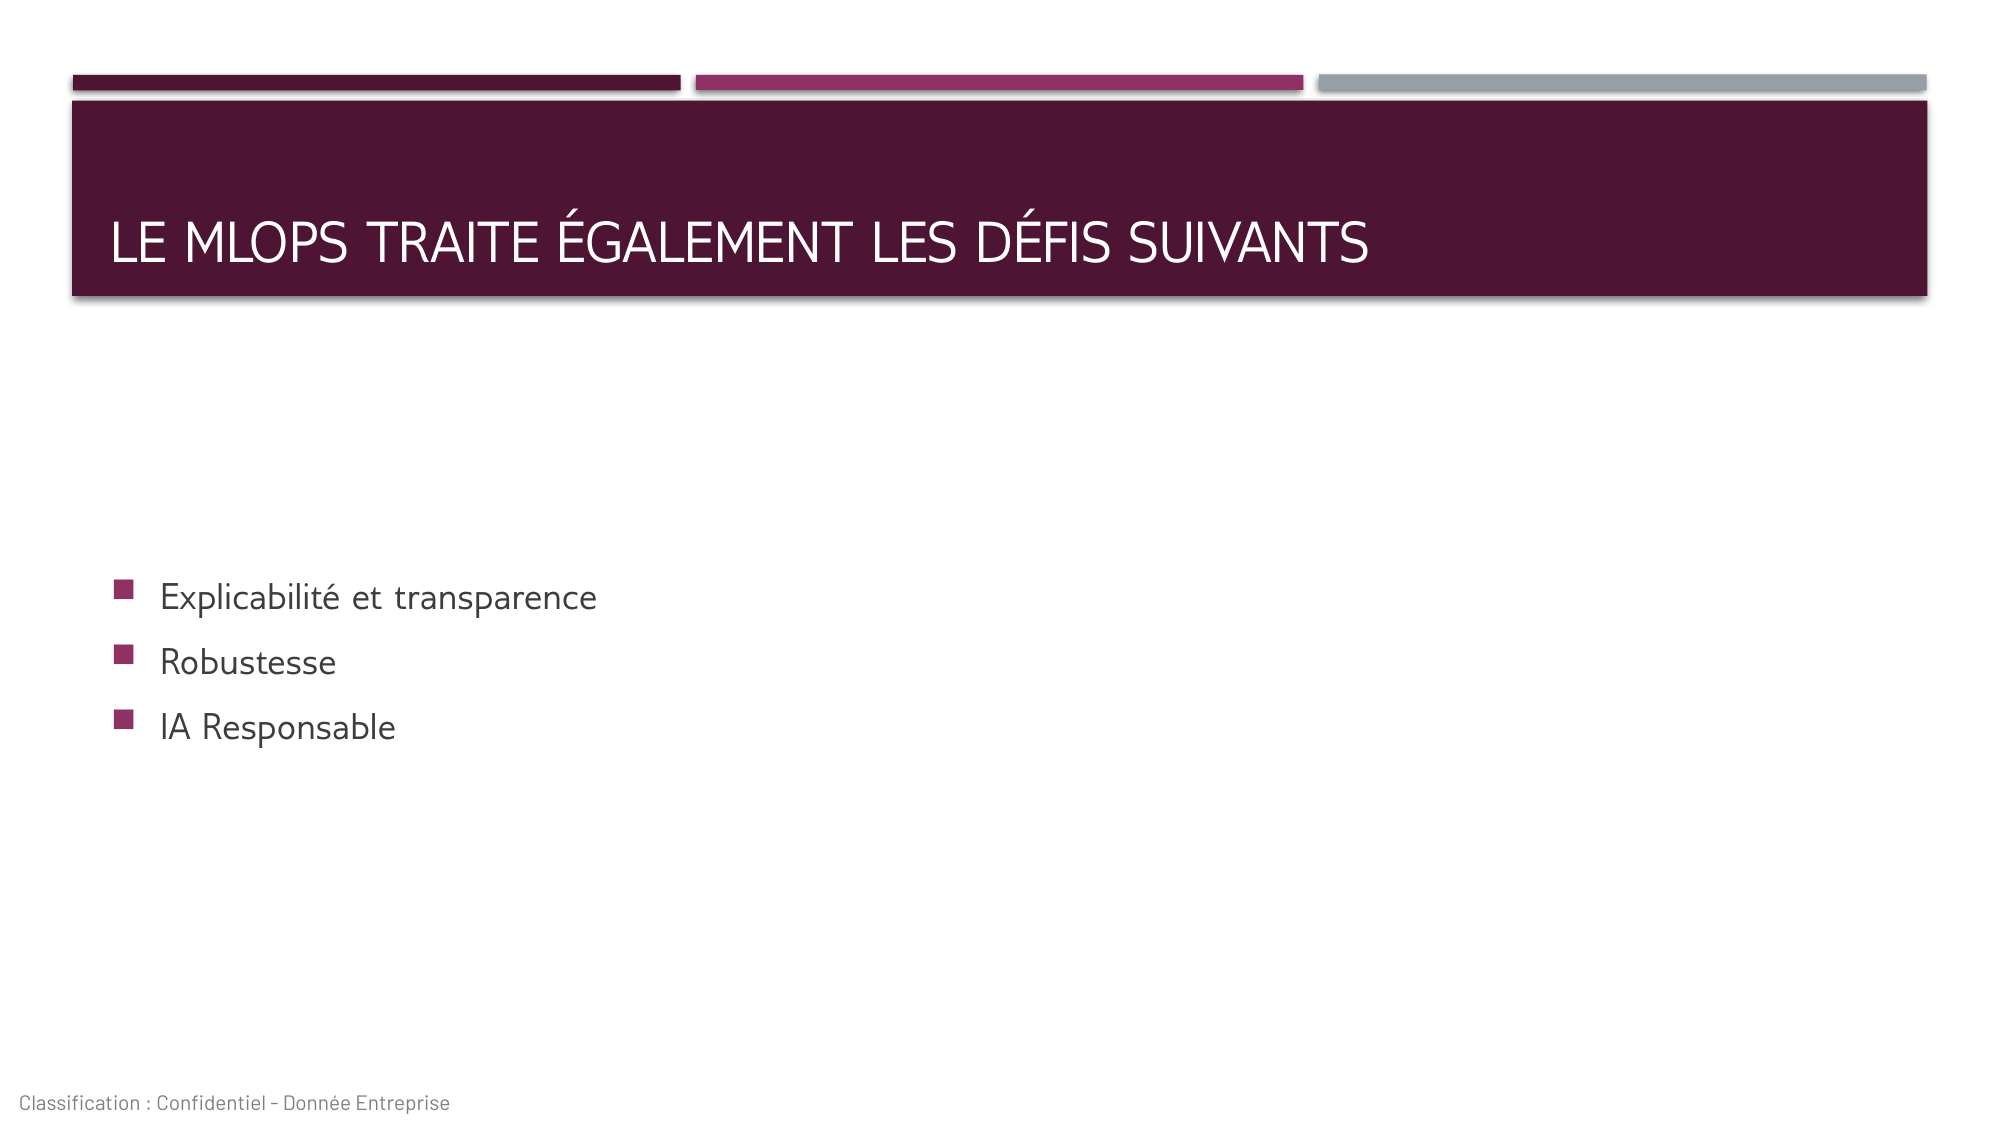

# Le mlops traite également les défis suivants
Explicabilité et transparence
Robustesse
IA Responsable